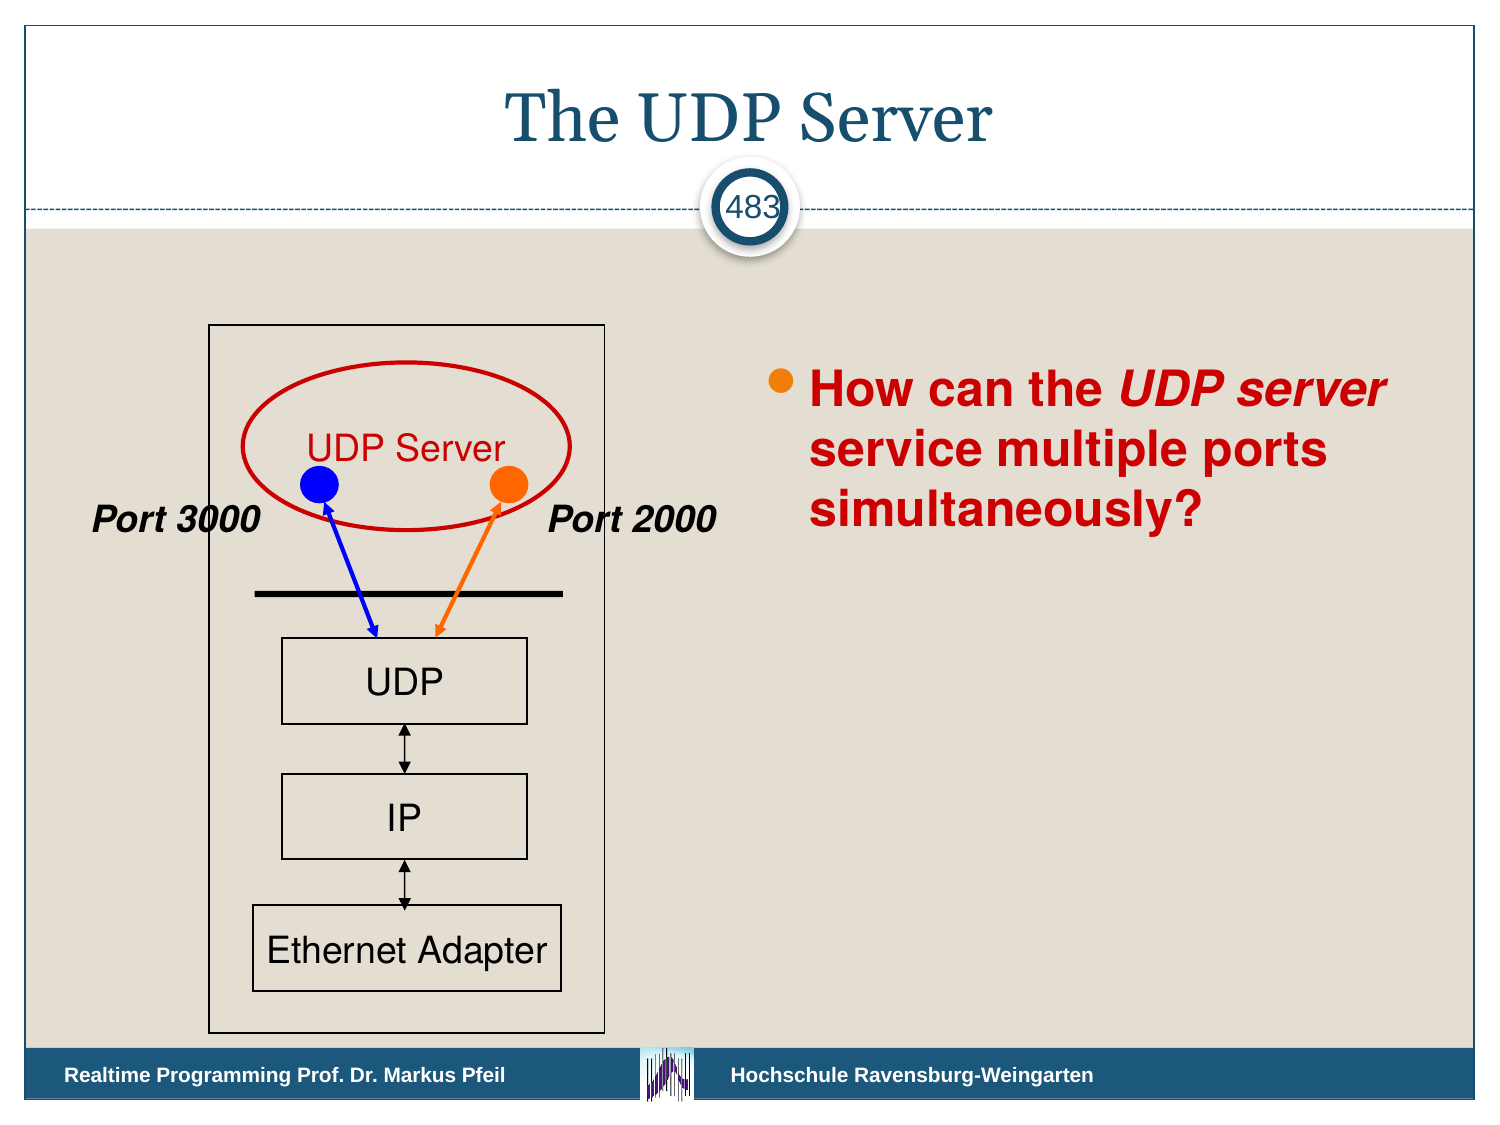

# The UDP Server
483

How can the UDP server service multiple ports simultaneously?
UDP Server

Port 3000
Port 2000

UDP

IP

Ethernet Adapter
Realtime Programming Prof. Dr. Markus Pfeil